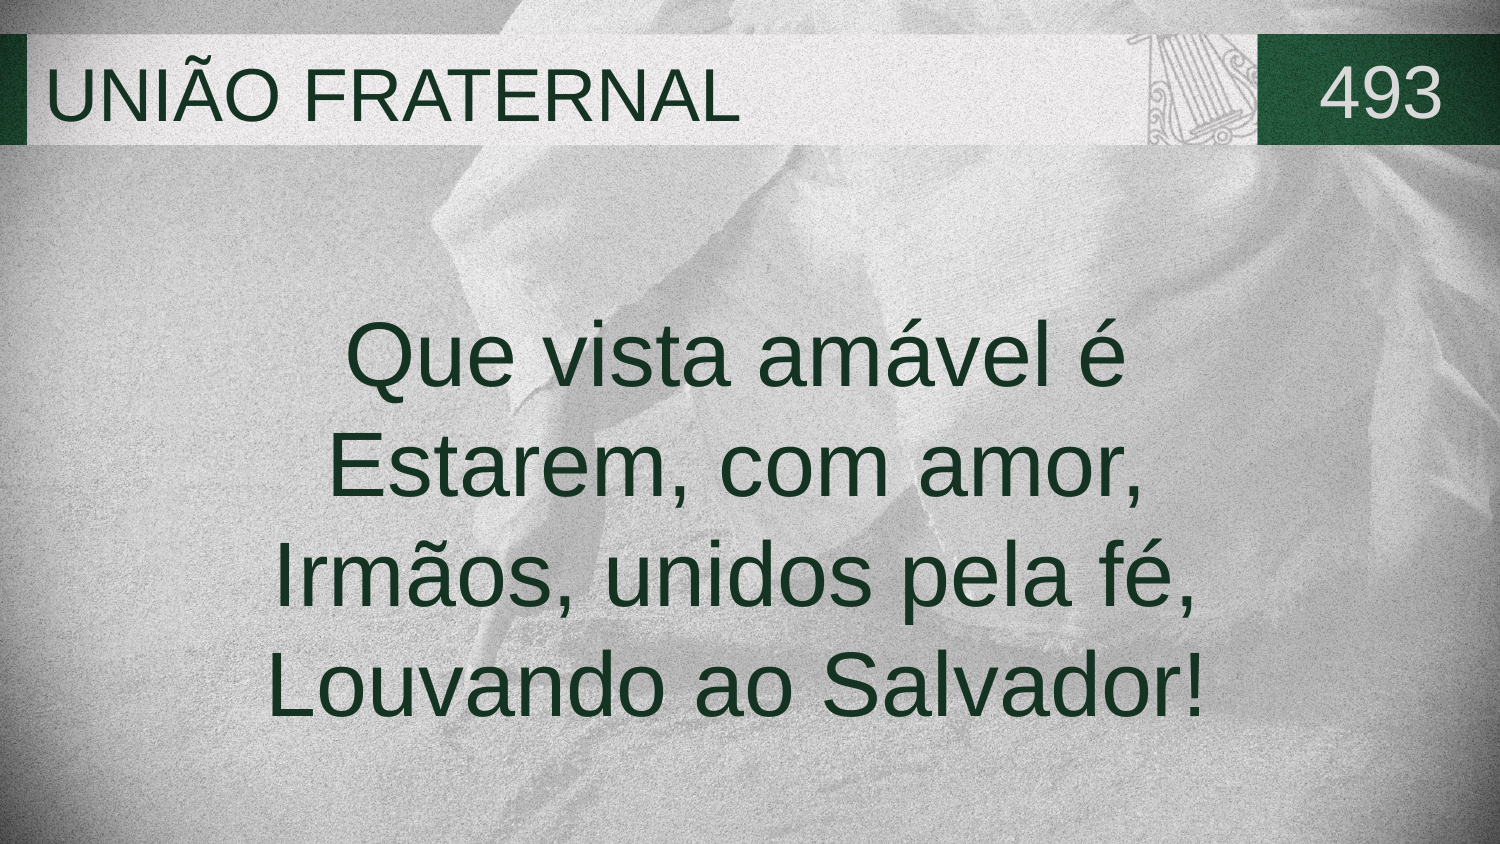

# UNIÃO FRATERNAL
493
Que vista amável é
Estarem, com amor,
Irmãos, unidos pela fé,
Louvando ao Salvador!